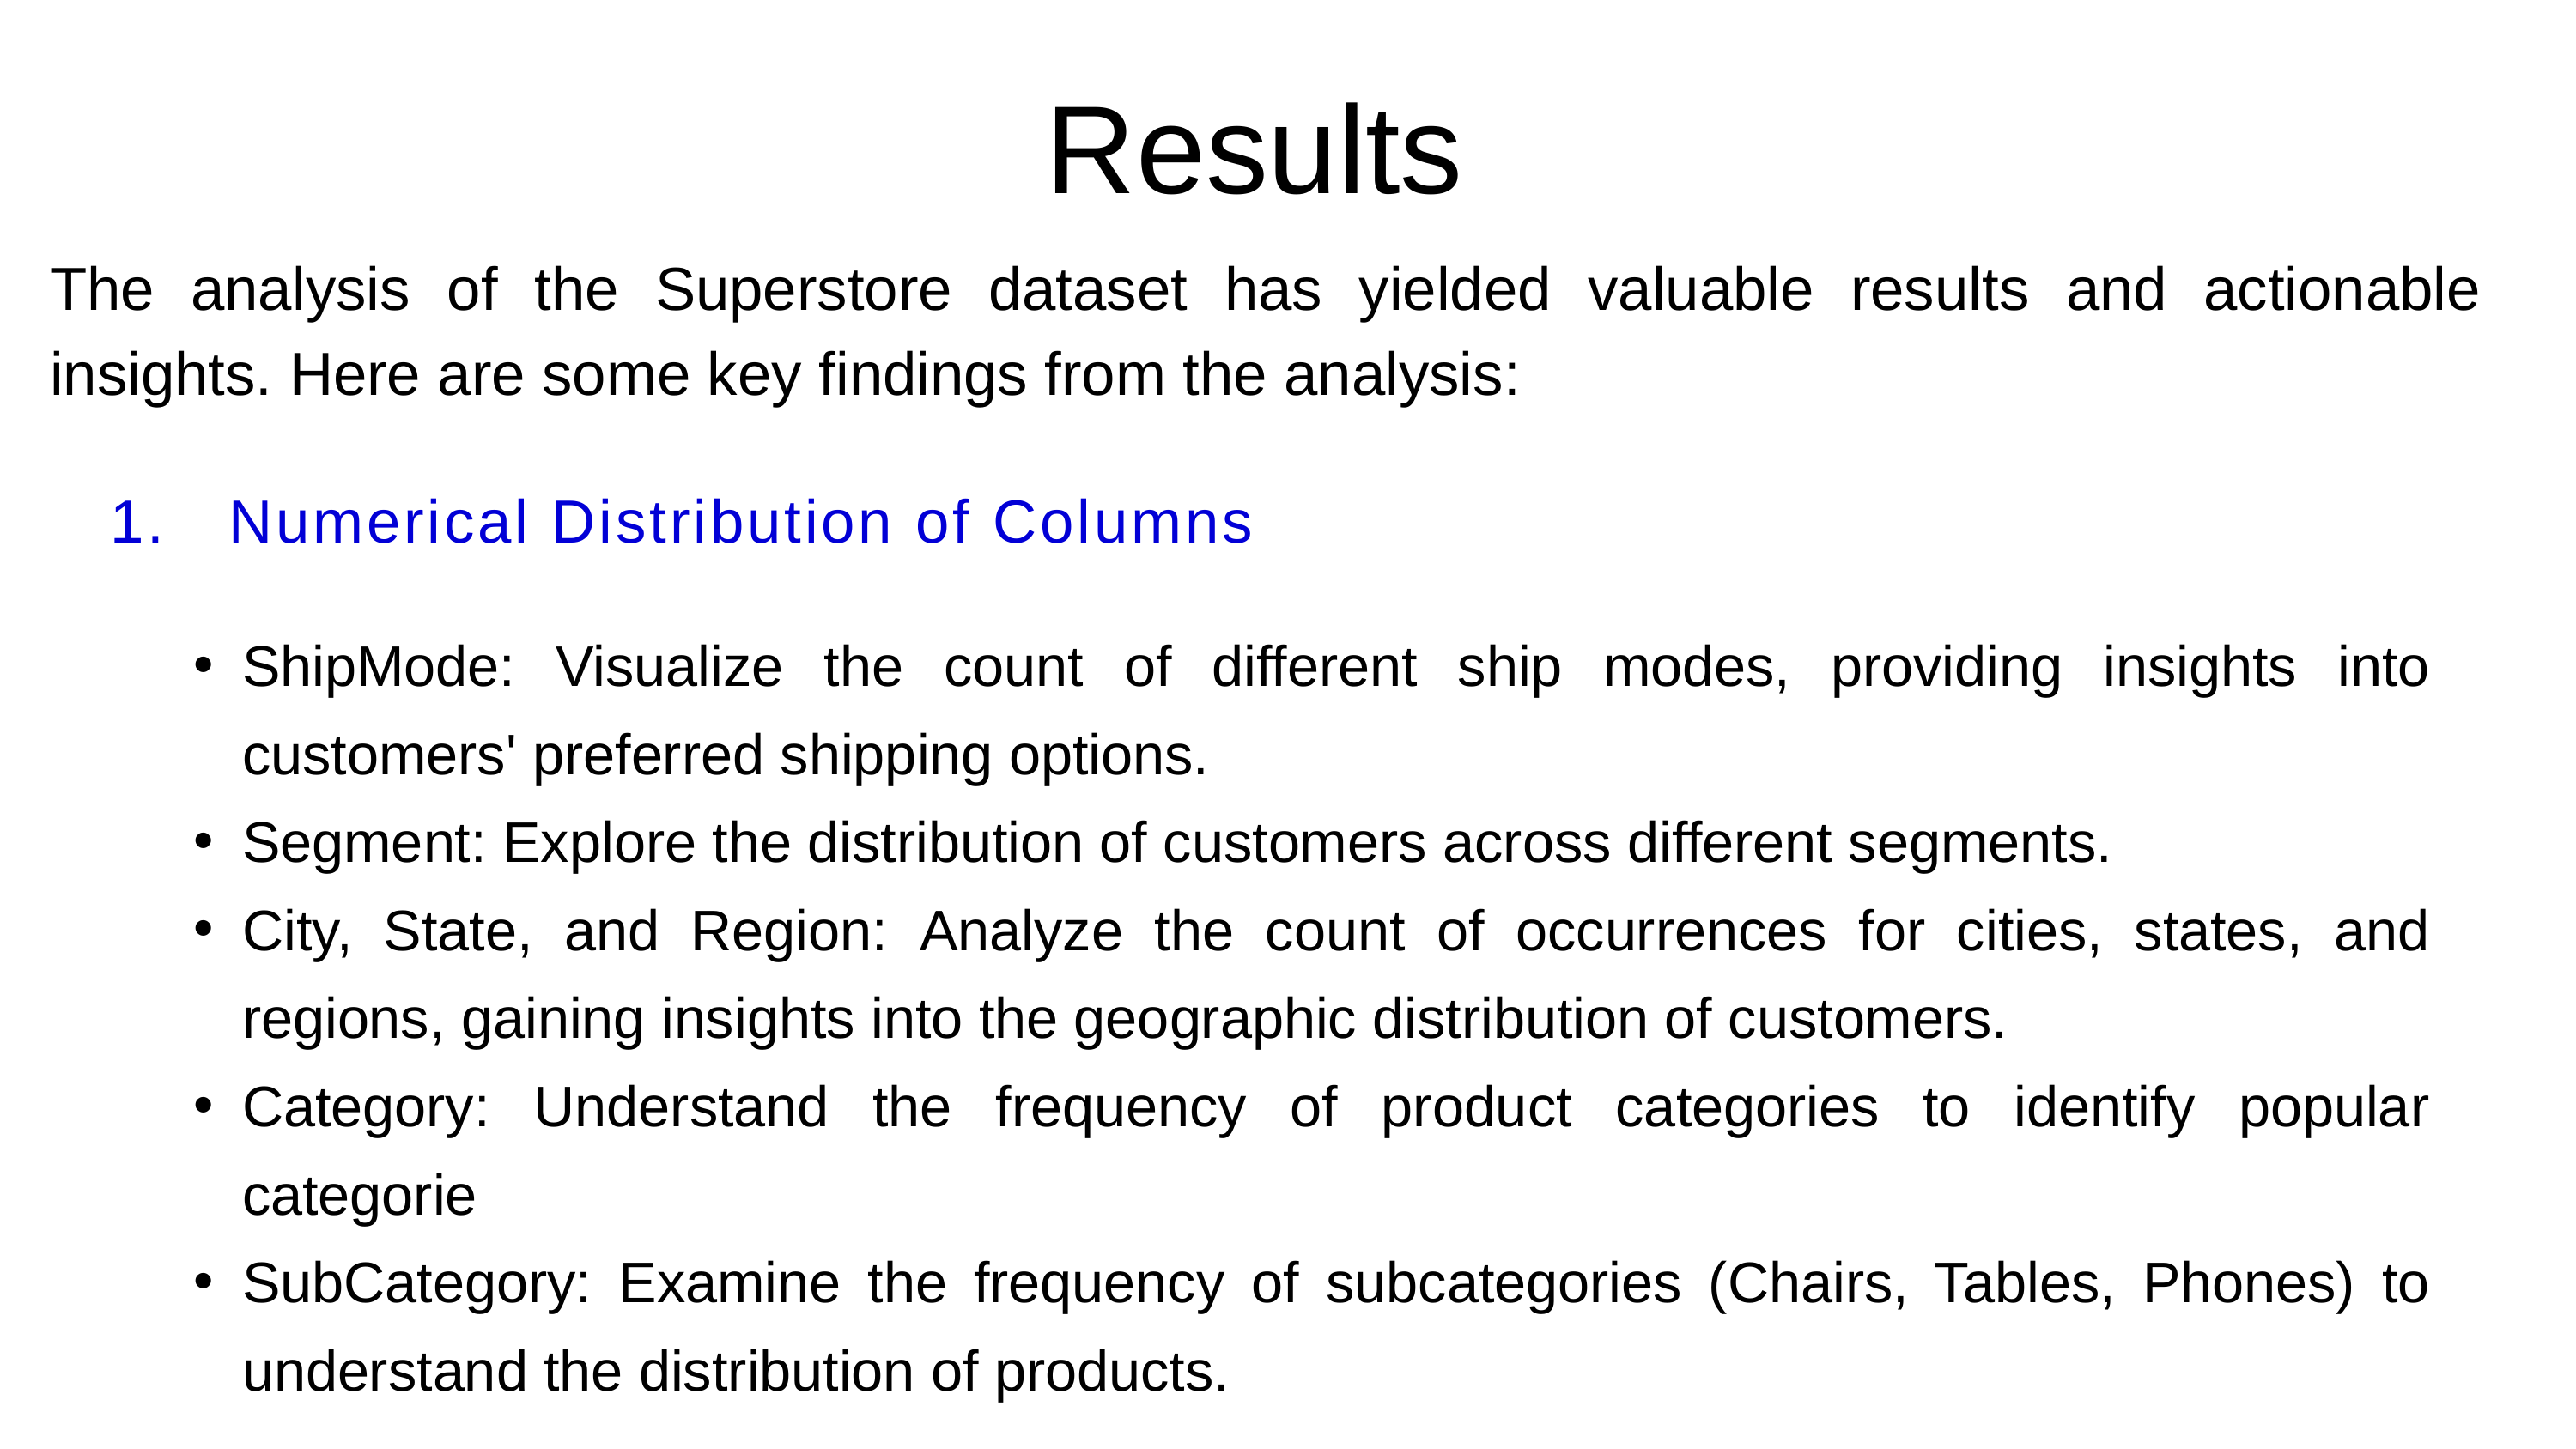

Results
The analysis of the Superstore dataset has yielded valuable results and actionable insights. Here are some key findings from the analysis:
1.   Numerical Distribution of Columns
ShipMode: Visualize the count of different ship modes, providing insights into customers' preferred shipping options.
Segment: Explore the distribution of customers across different segments.
City, State, and Region: Analyze the count of occurrences for cities, states, and regions, gaining insights into the geographic distribution of customers.
Category: Understand the frequency of product categories to identify popular categorie
SubCategory: Examine the frequency of subcategories (Chairs, Tables, Phones) to understand the distribution of products.